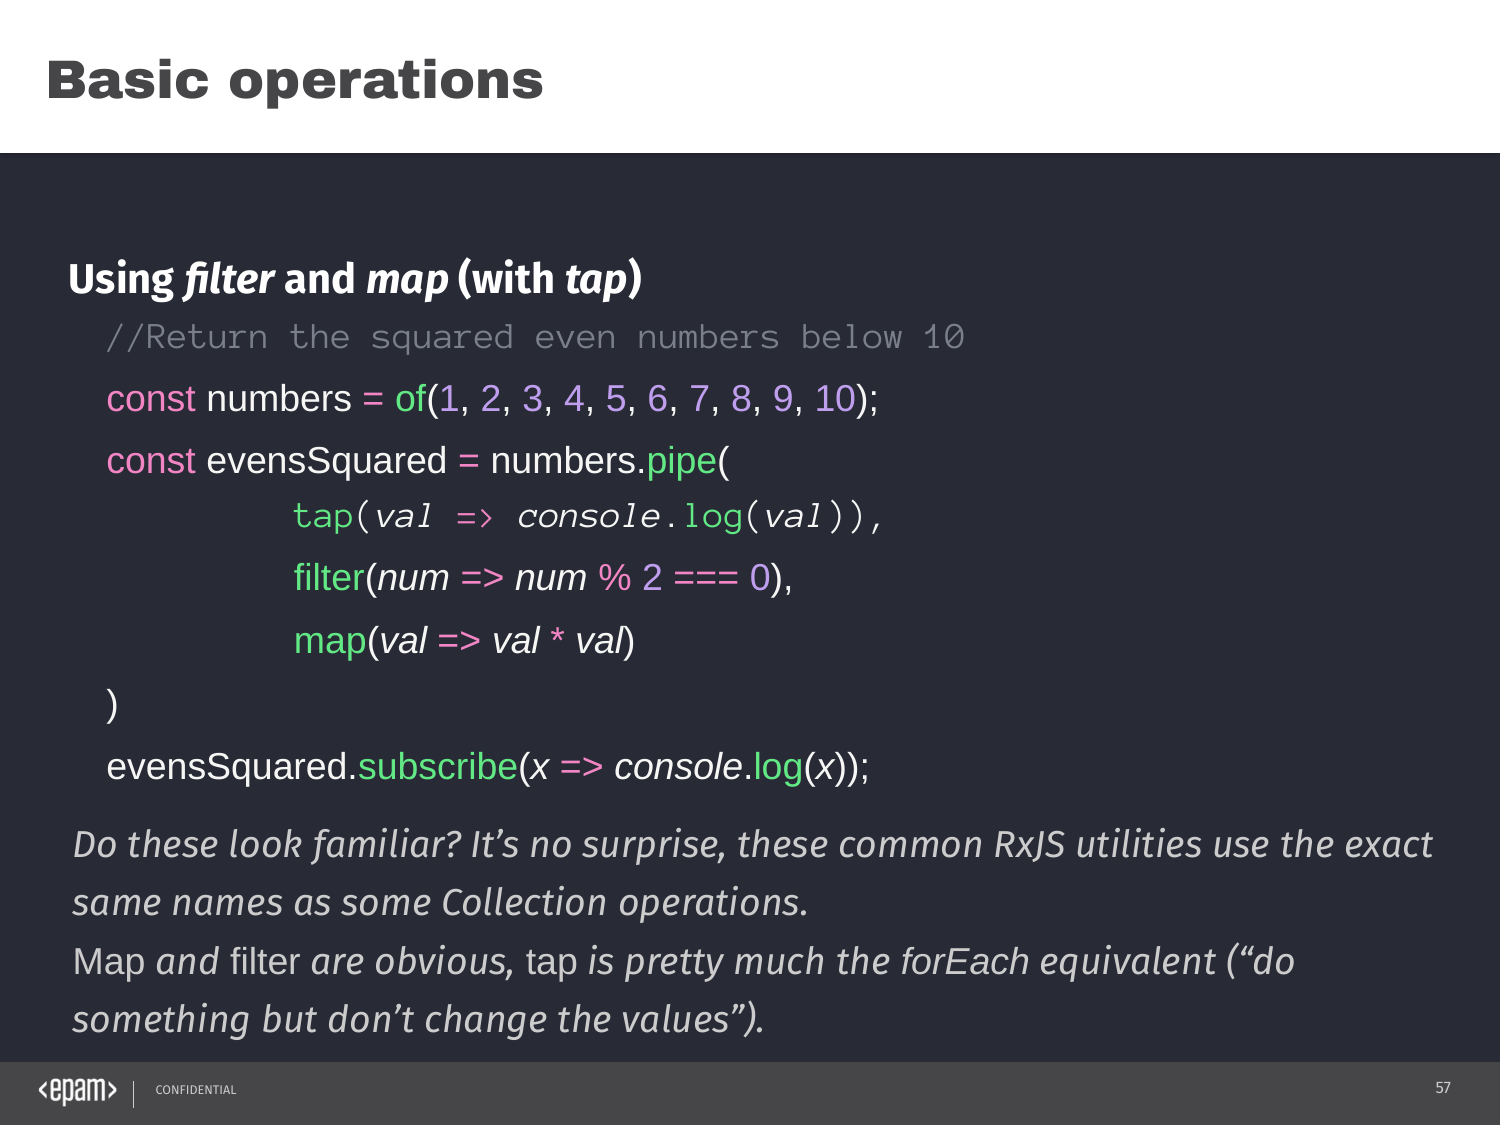

Basic operations

Using filter and map (with tap)
//Return the squared even numbers below 10
const numbers = of(1, 2, 3, 4, 5, 6, 7, 8, 9, 10);
const evensSquared = numbers.pipe(
		tap(val => console.log(val)),
    	filter(num => num % 2 === 0),
	map(val => val * val)
)
evensSquared.subscribe(x => console.log(x));

Do these look familiar? It’s no surprise, these common RxJS utilities use the exact same names as some Collection operations.
Map and filter are obvious, tap is pretty much the forEach equivalent (“do something but don’t change the values”).